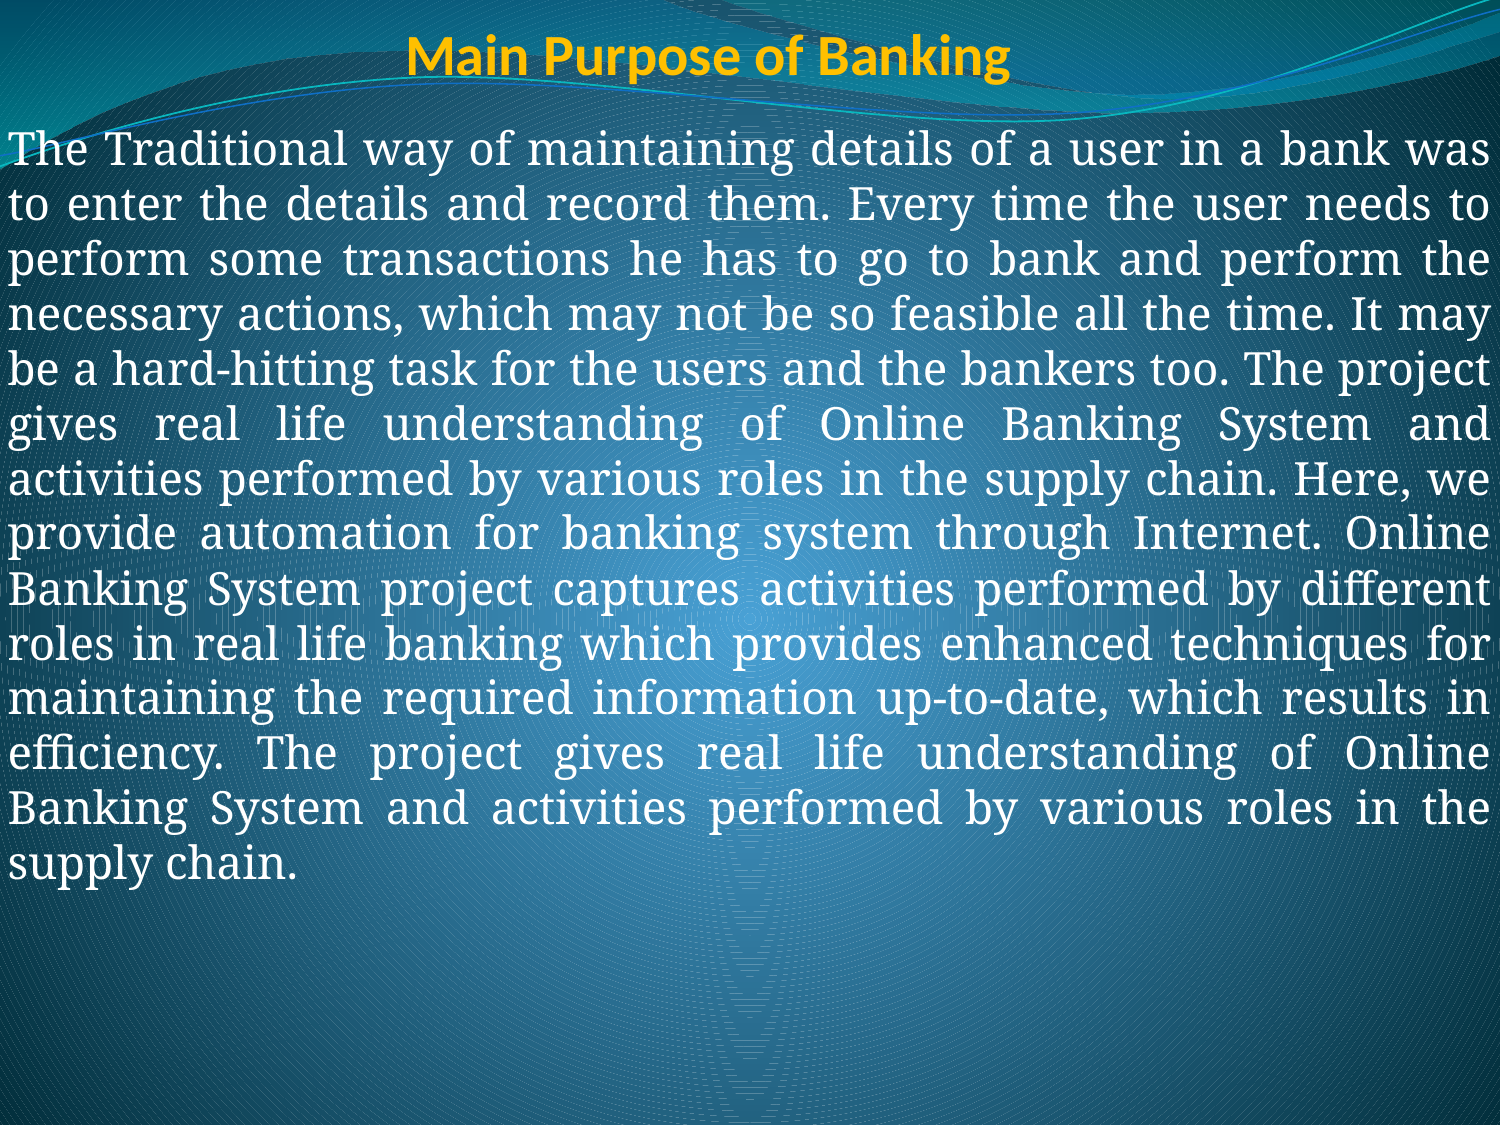

# Main Purpose of Banking
The Traditional way of maintaining details of a user in a bank was to enter the details and record them. Every time the user needs to perform some transactions he has to go to bank and perform the necessary actions, which may not be so feasible all the time. It may be a hard-hitting task for the users and the bankers too. The project gives real life understanding of Online Banking System and activities performed by various roles in the supply chain. Here, we provide automation for banking system through Internet. Online Banking System project captures activities performed by different roles in real life banking which provides enhanced techniques for maintaining the required information up-to-date, which results in efficiency. The project gives real life understanding of Online Banking System and activities performed by various roles in the supply chain.